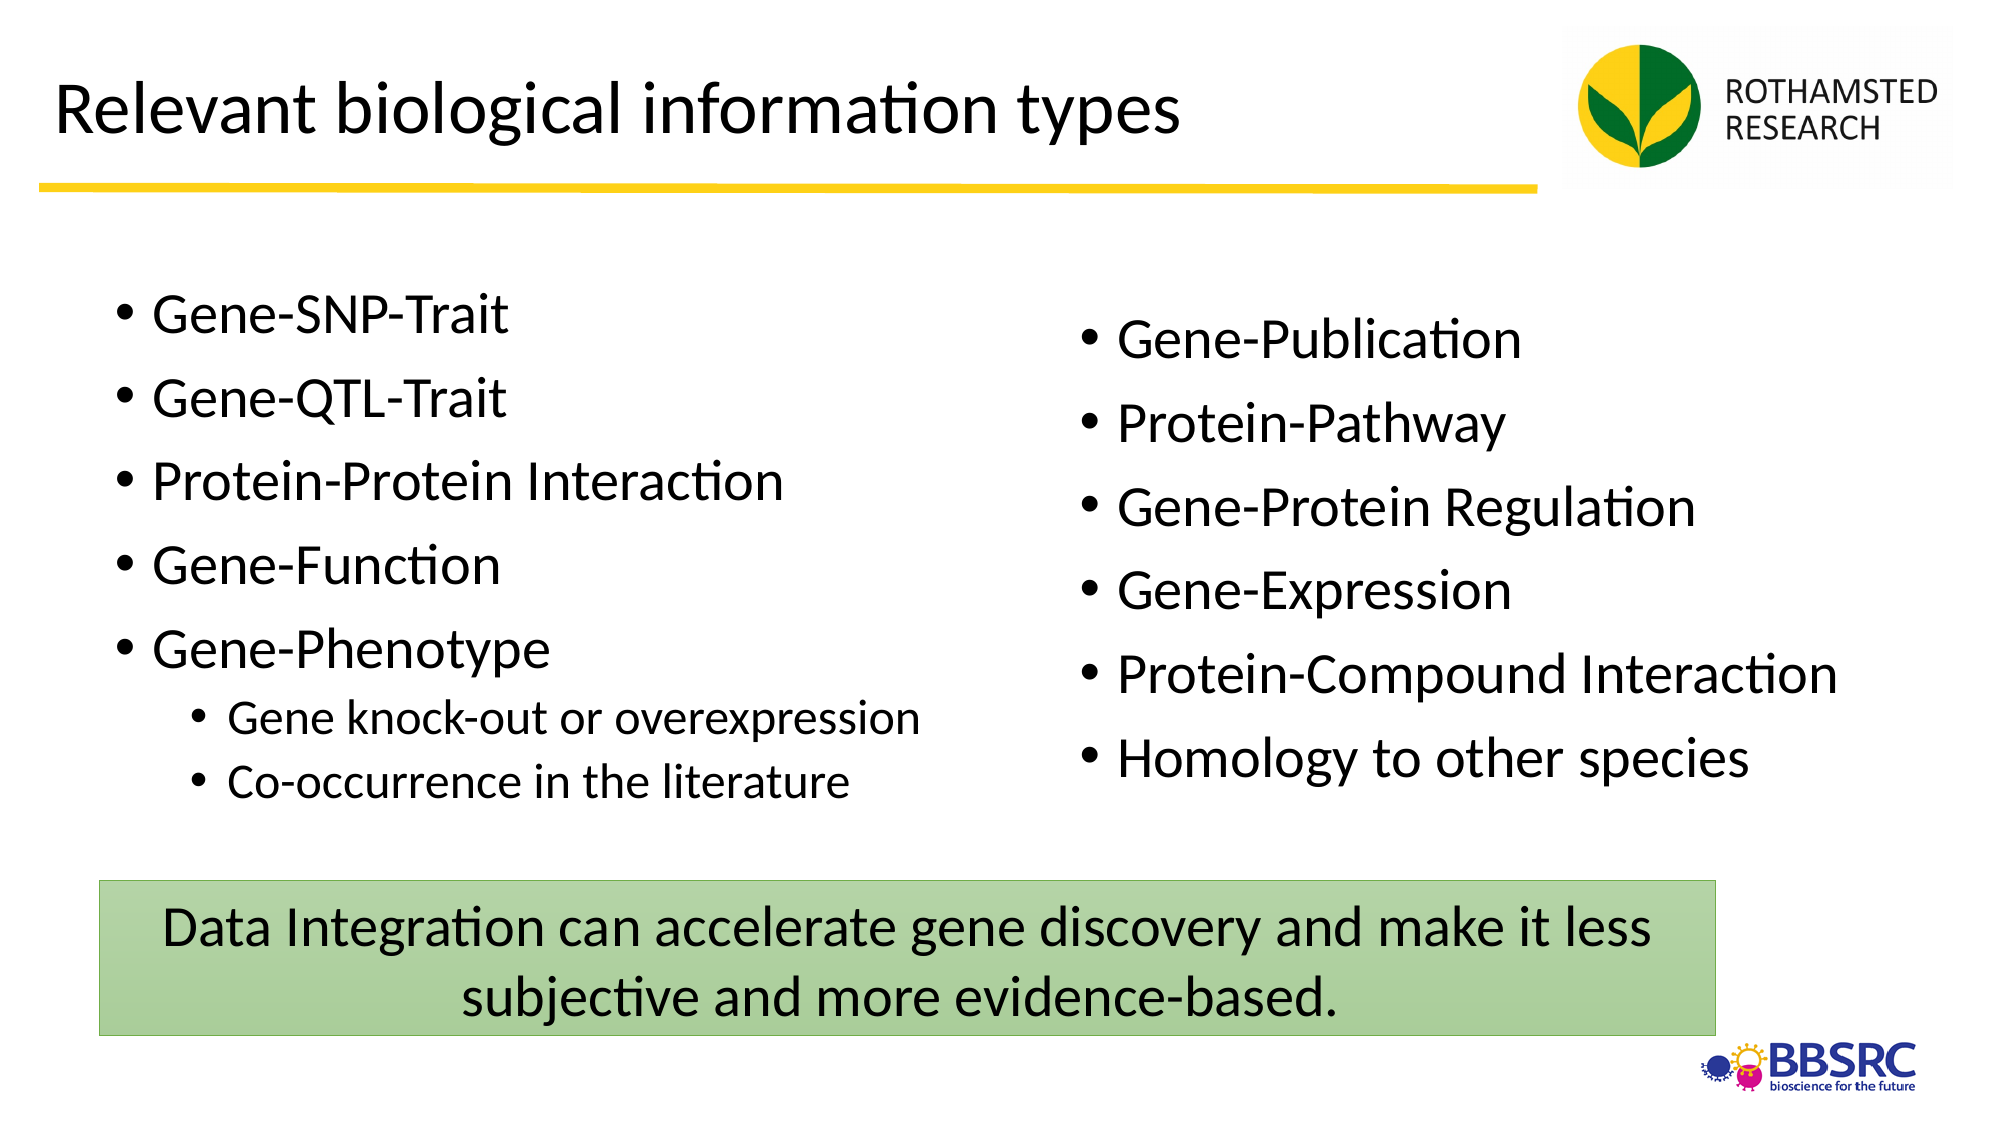

# Relevant biological information types
Gene-SNP-Trait
Gene-QTL-Trait
Protein-Protein Interaction
Gene-Function
Gene-Phenotype
Gene knock-out or overexpression
Co-occurrence in the literature

Gene-Publication
Protein-Pathway
Gene-Protein Regulation
Gene-Expression
Protein-Compound Interaction
Homology to other species

Data Integration can accelerate gene discovery and make it less subjective and more evidence-based.